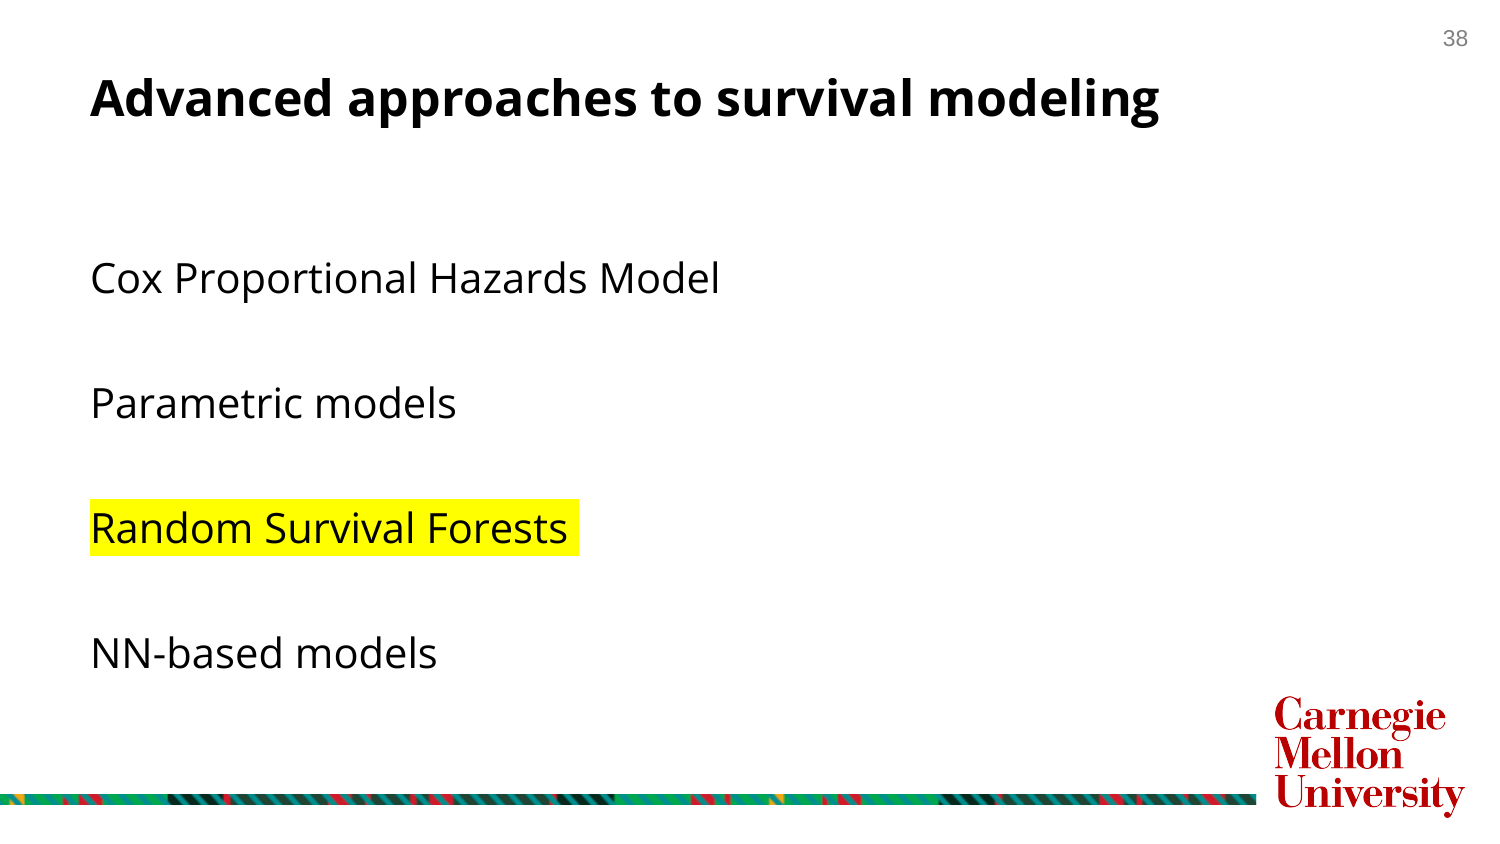

# Advanced approaches to survival modeling

Cox Proportional Hazards Model

Parametric models

Random Survival Forests

NN-based models